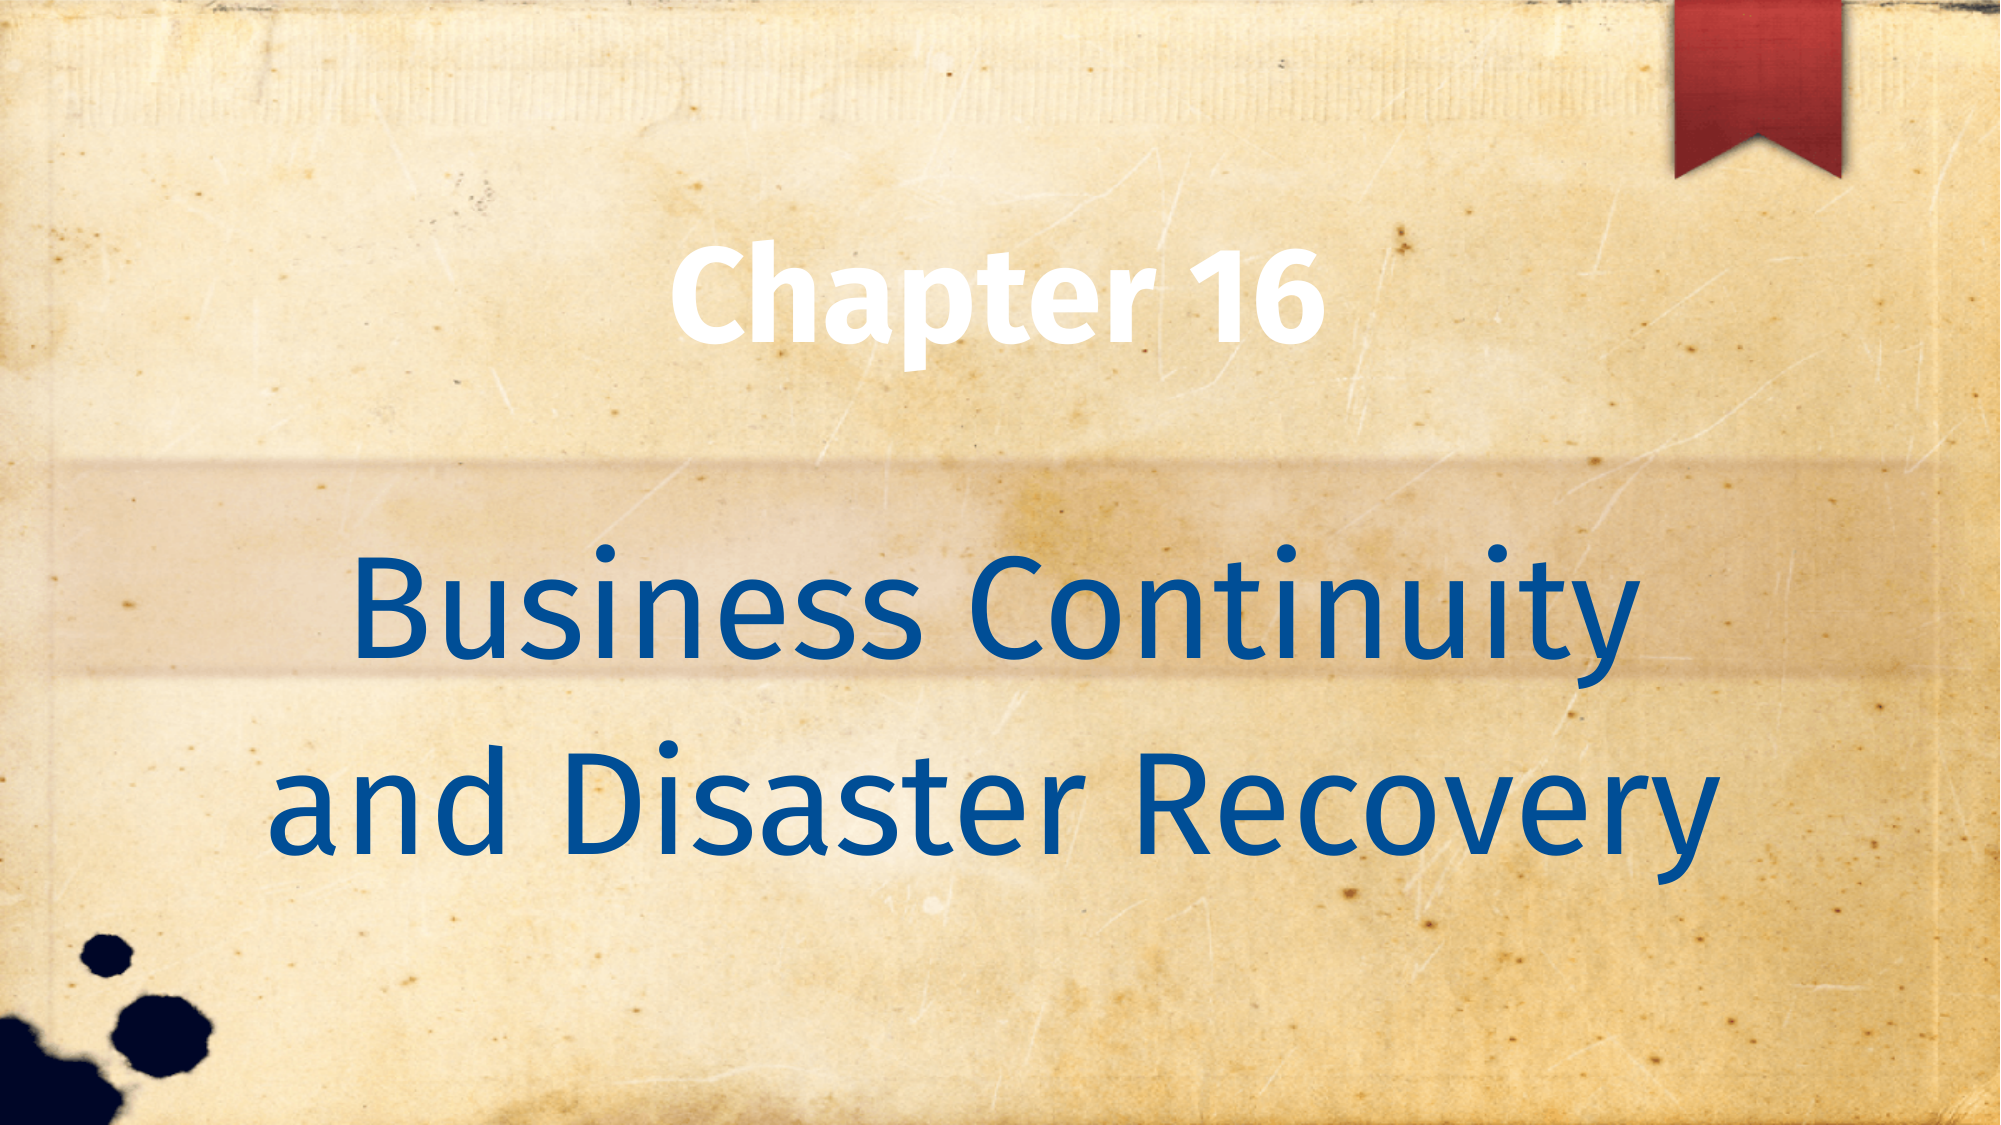

Chapter 16
Business Continuity
and Disaster Recovery